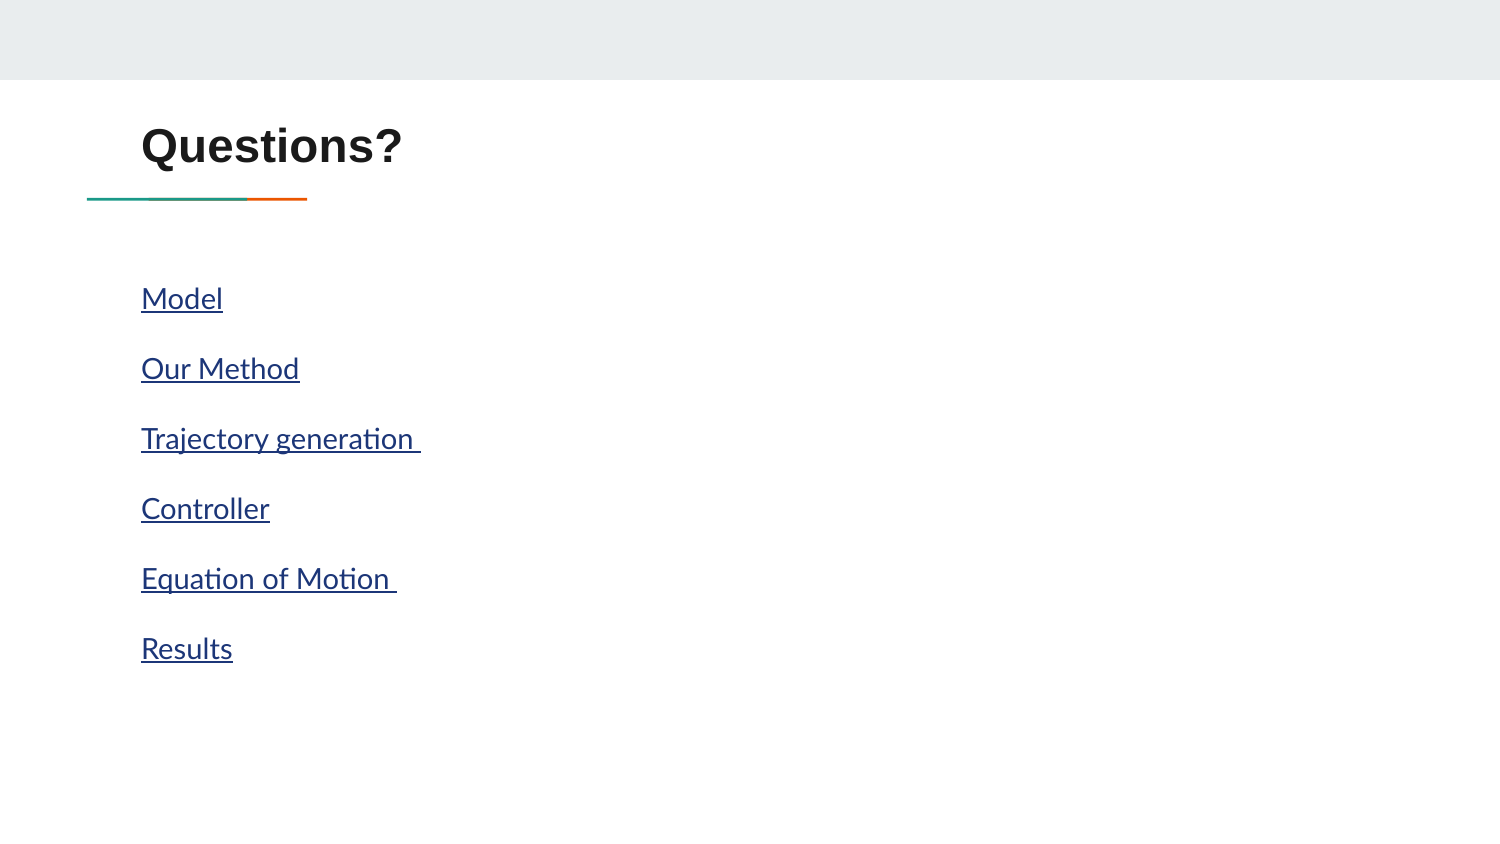

# Questions?
Model

Our Method

Trajectory generation

Controller

Equation of Motion

Results